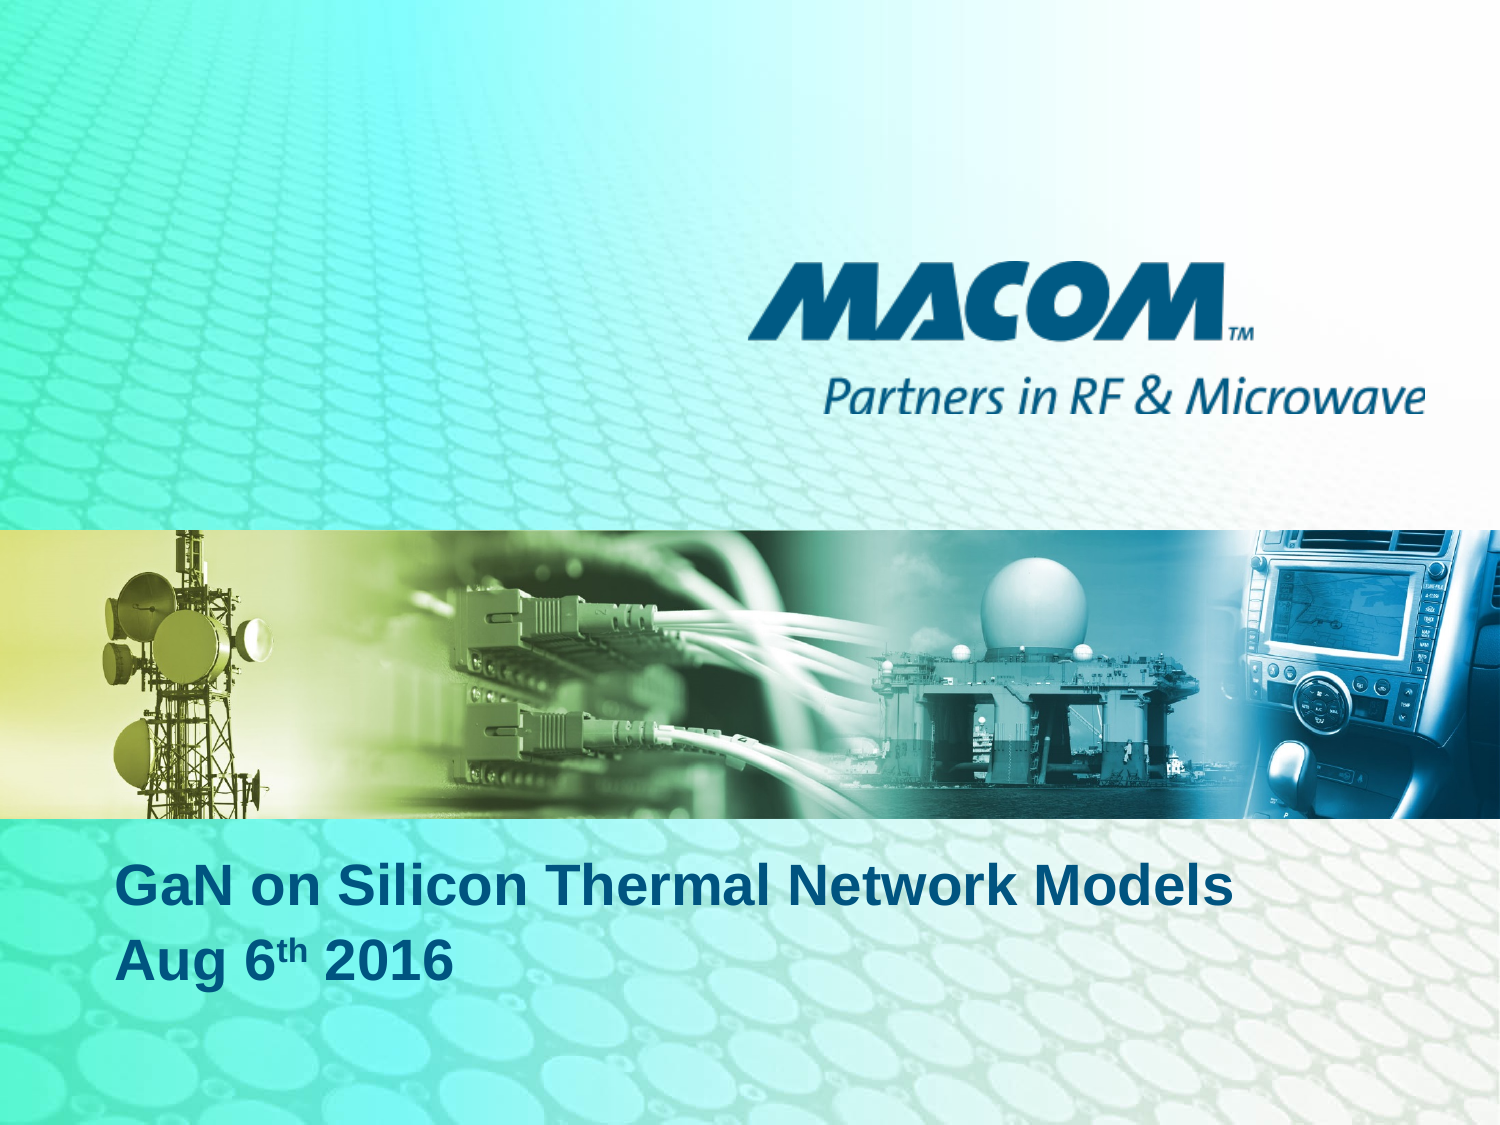

# GaN on Silicon Thermal Network Models Aug 6th 2016